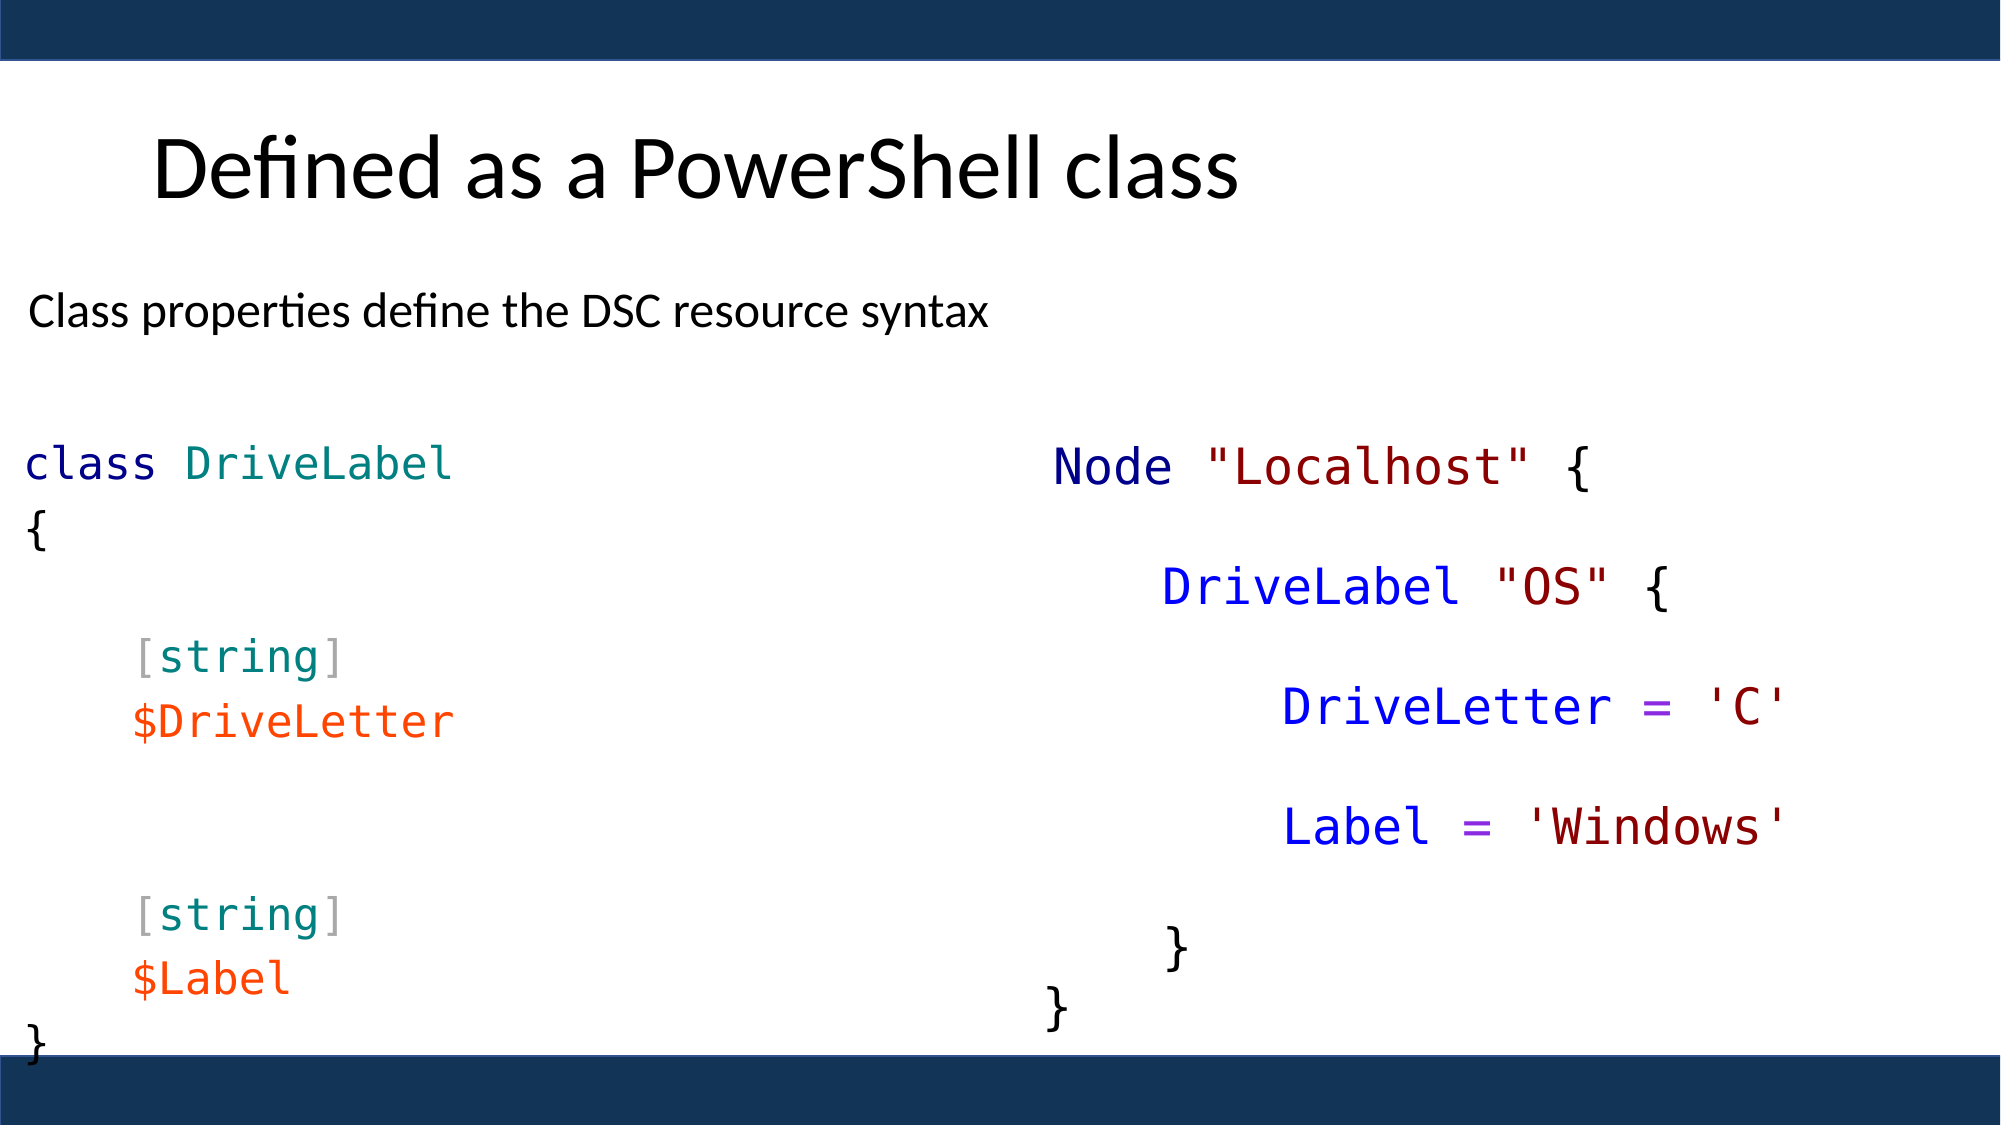

# Defined as a PowerShell class
Class properties define the DSC resource syntax

class DriveLabel
{

    [string]
    $DriveLetter

    [string]
    $Label
}
 Node "Localhost" {

    DriveLabel "OS" {

        DriveLetter = 'C'

        Label = 'Windows'

    }
}